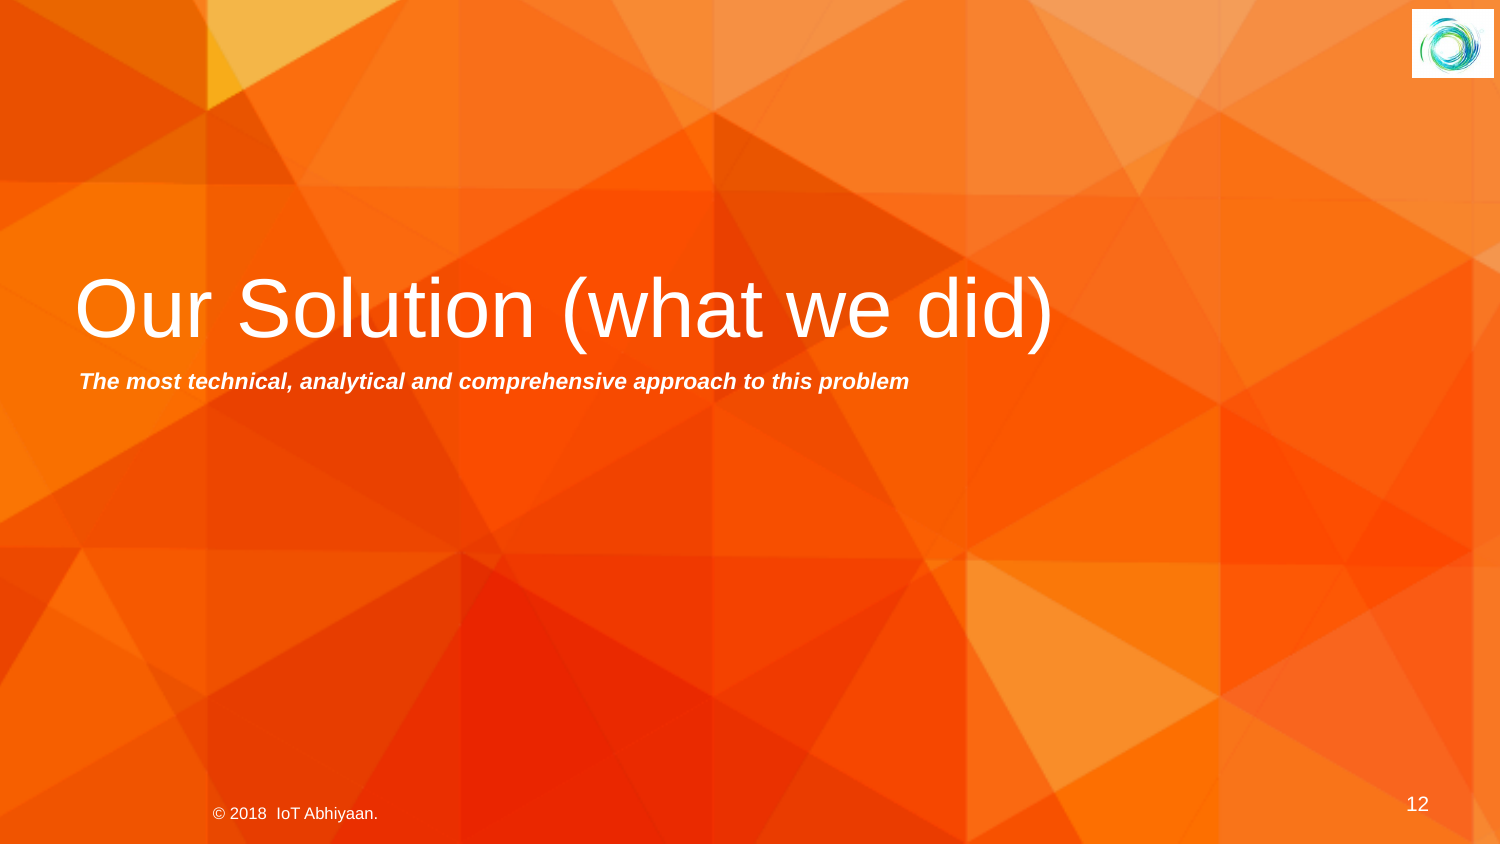

Our Solution (what we did)
The most technical, analytical and comprehensive approach to this problem
12